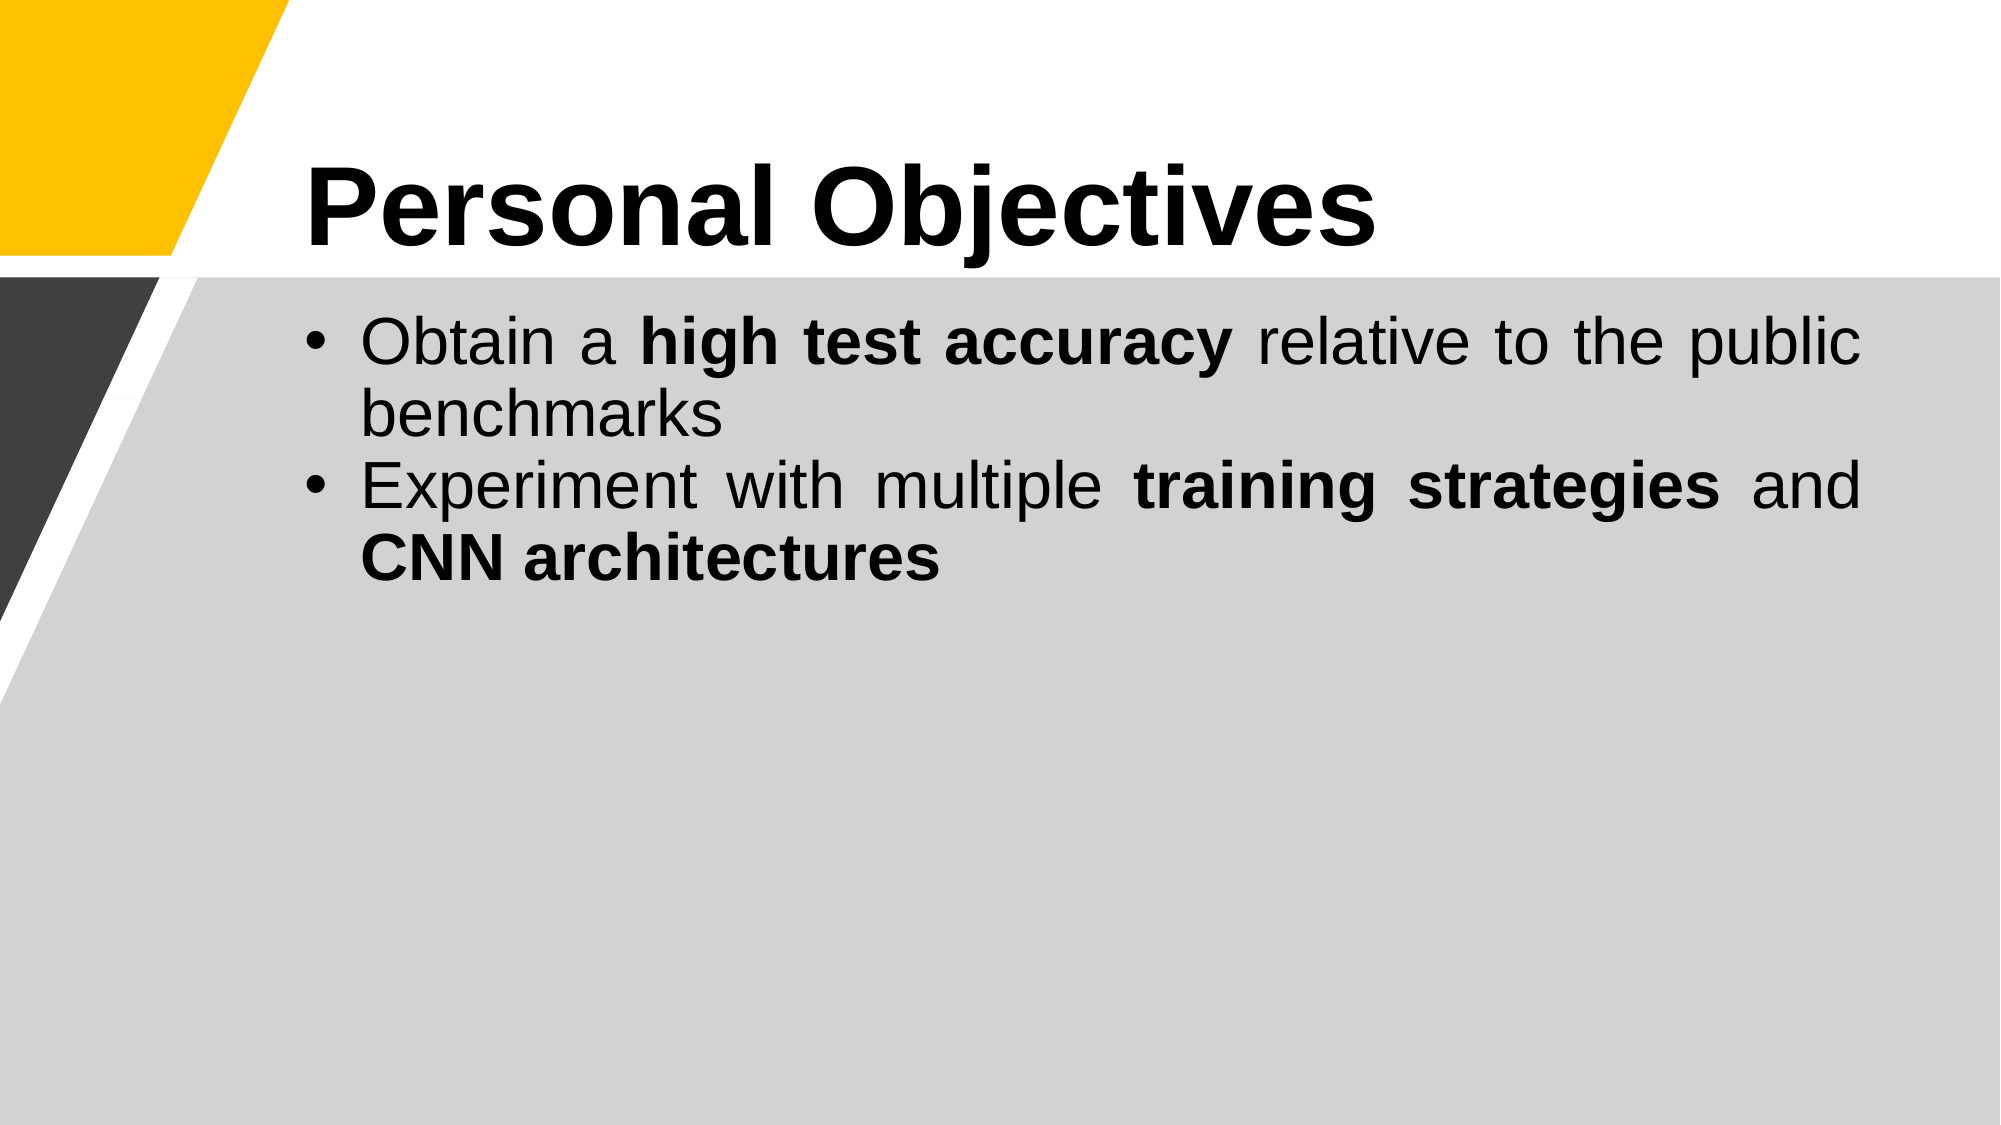

# Personal Objectives

Obtain a high test accuracy relative to the public benchmarks
Experiment with multiple training strategies and CNN architectures